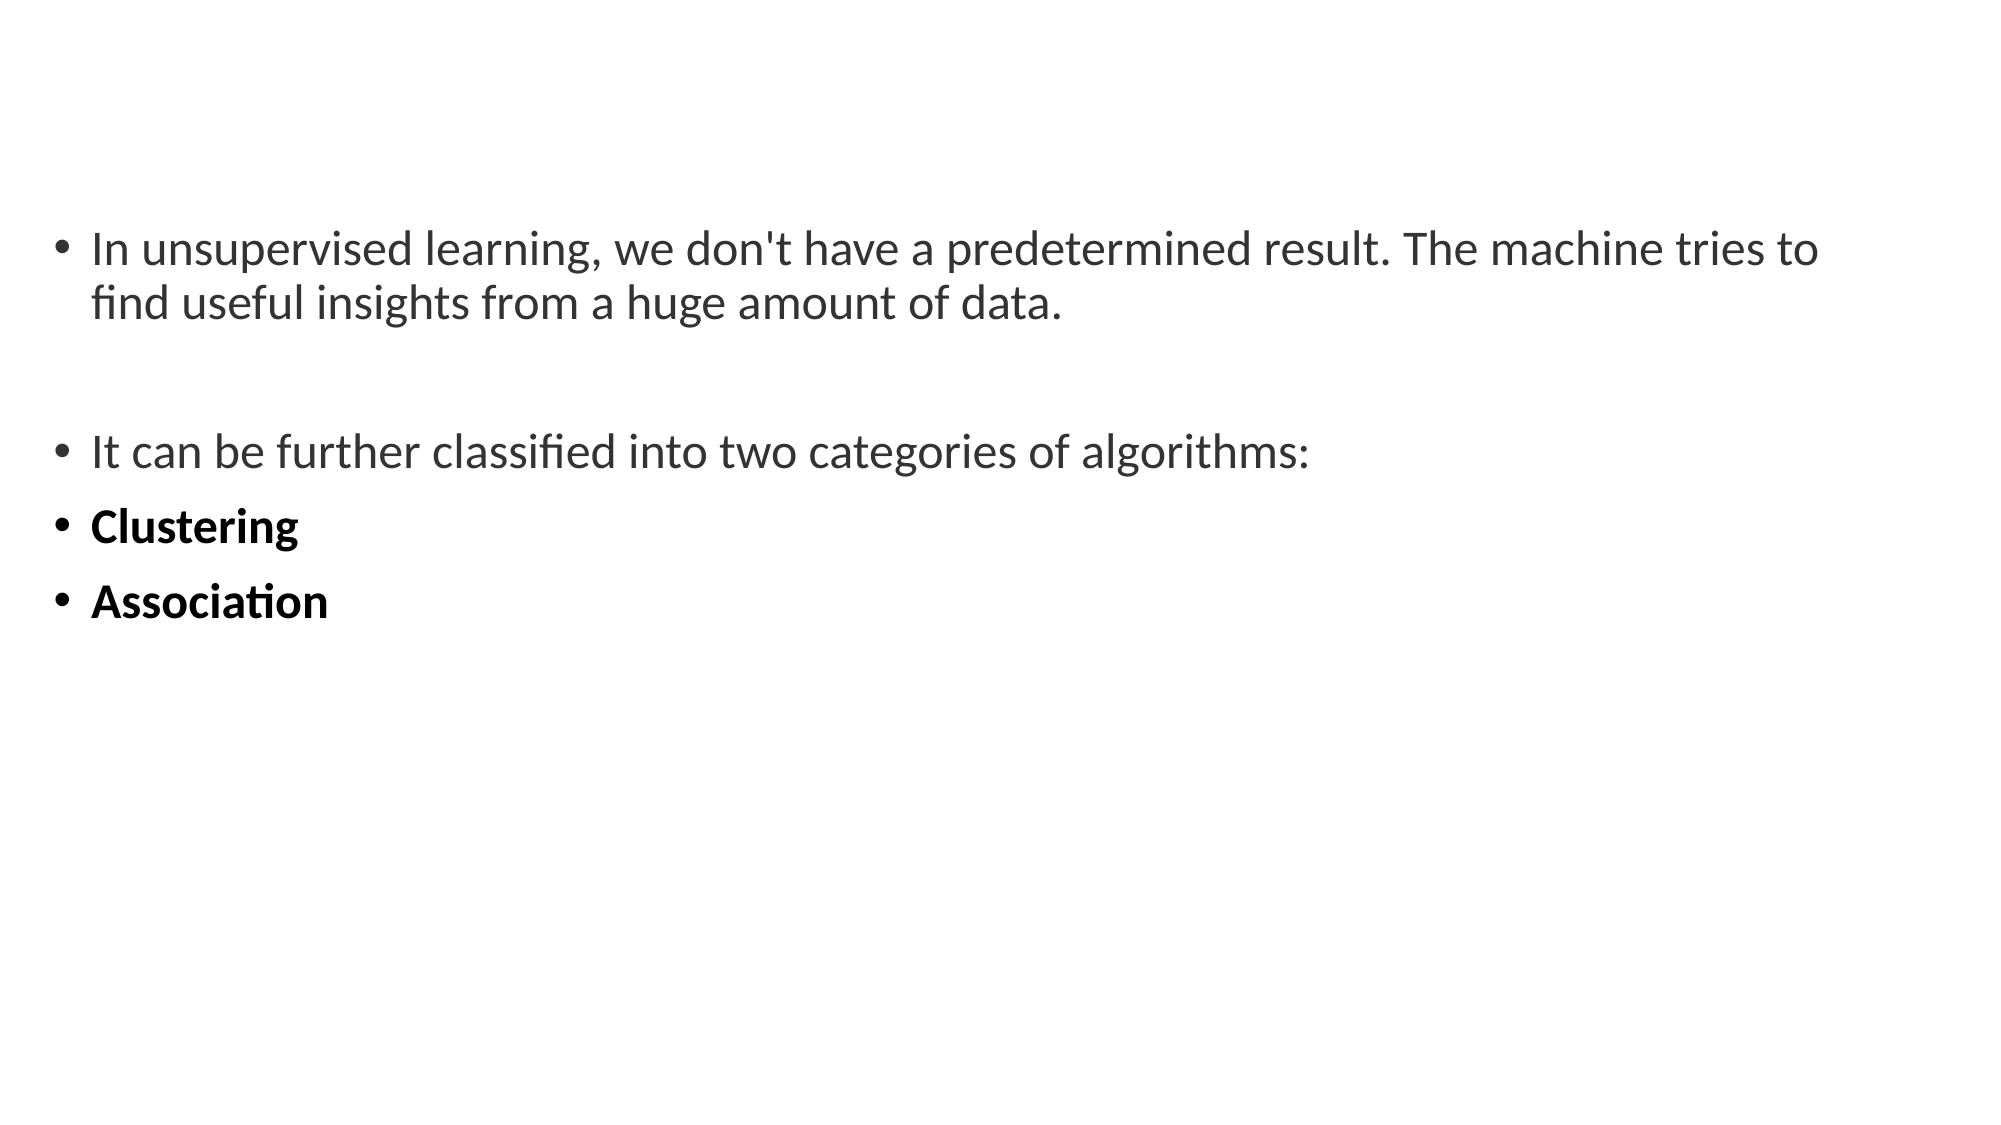

In unsupervised learning, we don't have a predetermined result. The machine tries to find useful insights from a huge amount of data.

It can be further classified into two categories of algorithms:
Clustering
Association